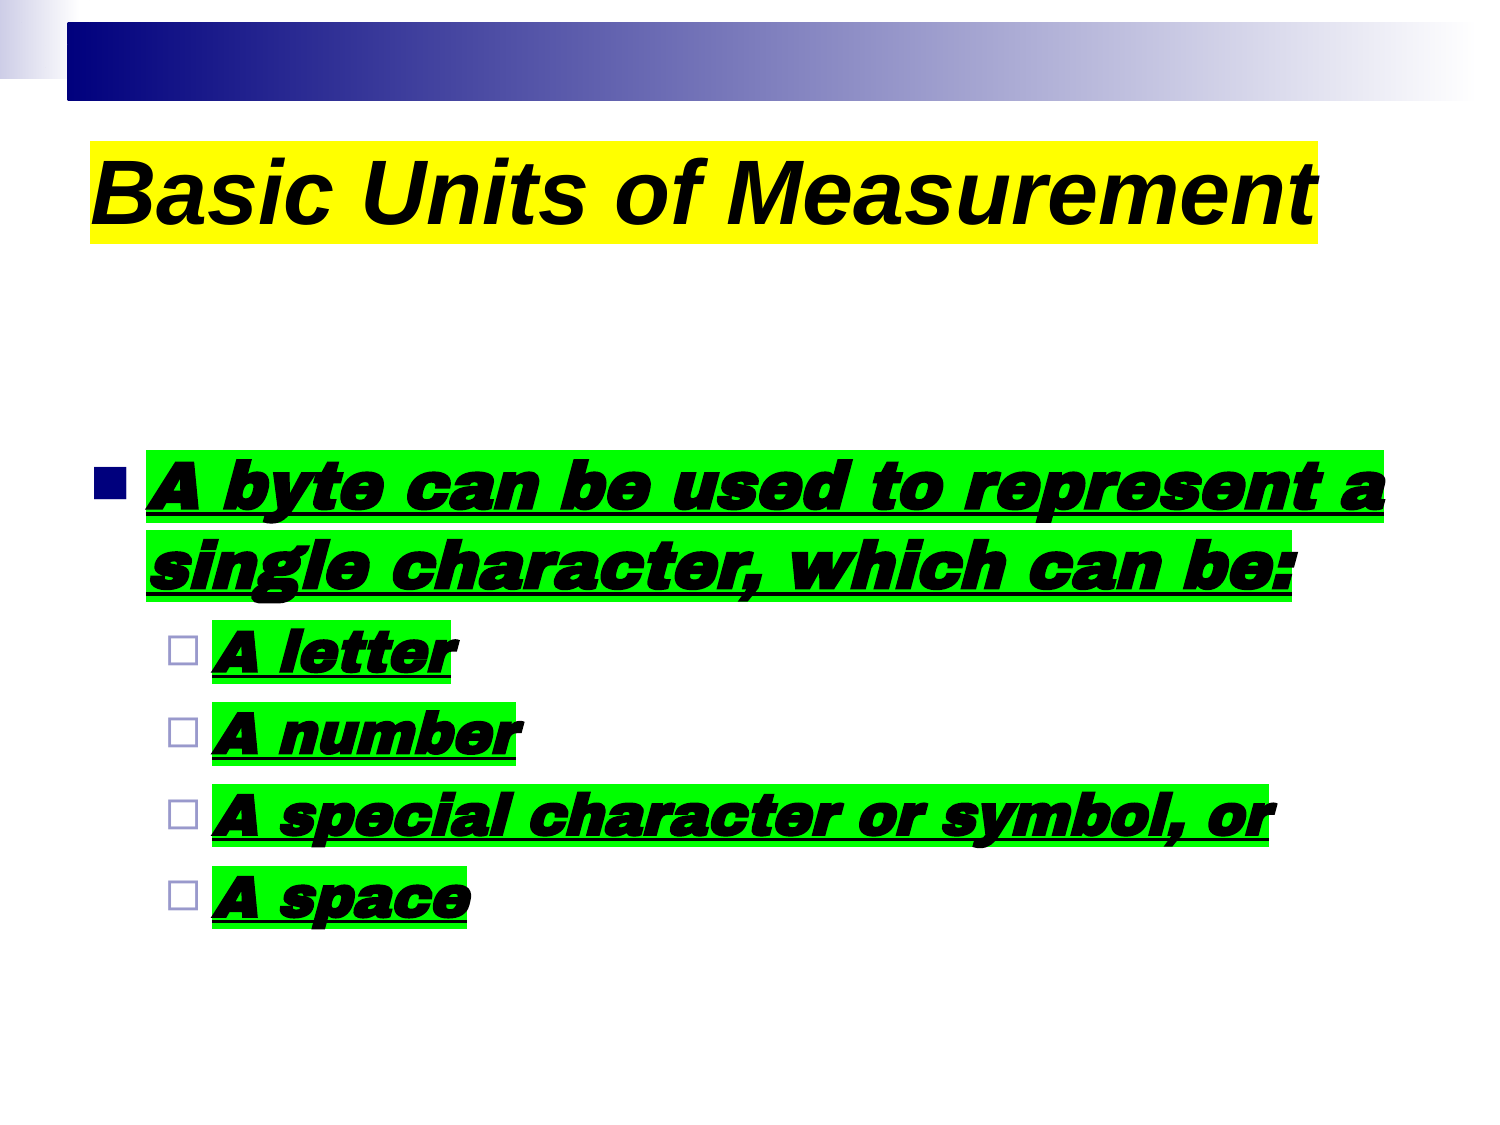

# Basic Units of Measurement
A byte can be used to represent a single character, which can be:
A letter
A number
A special character or symbol, or
A space